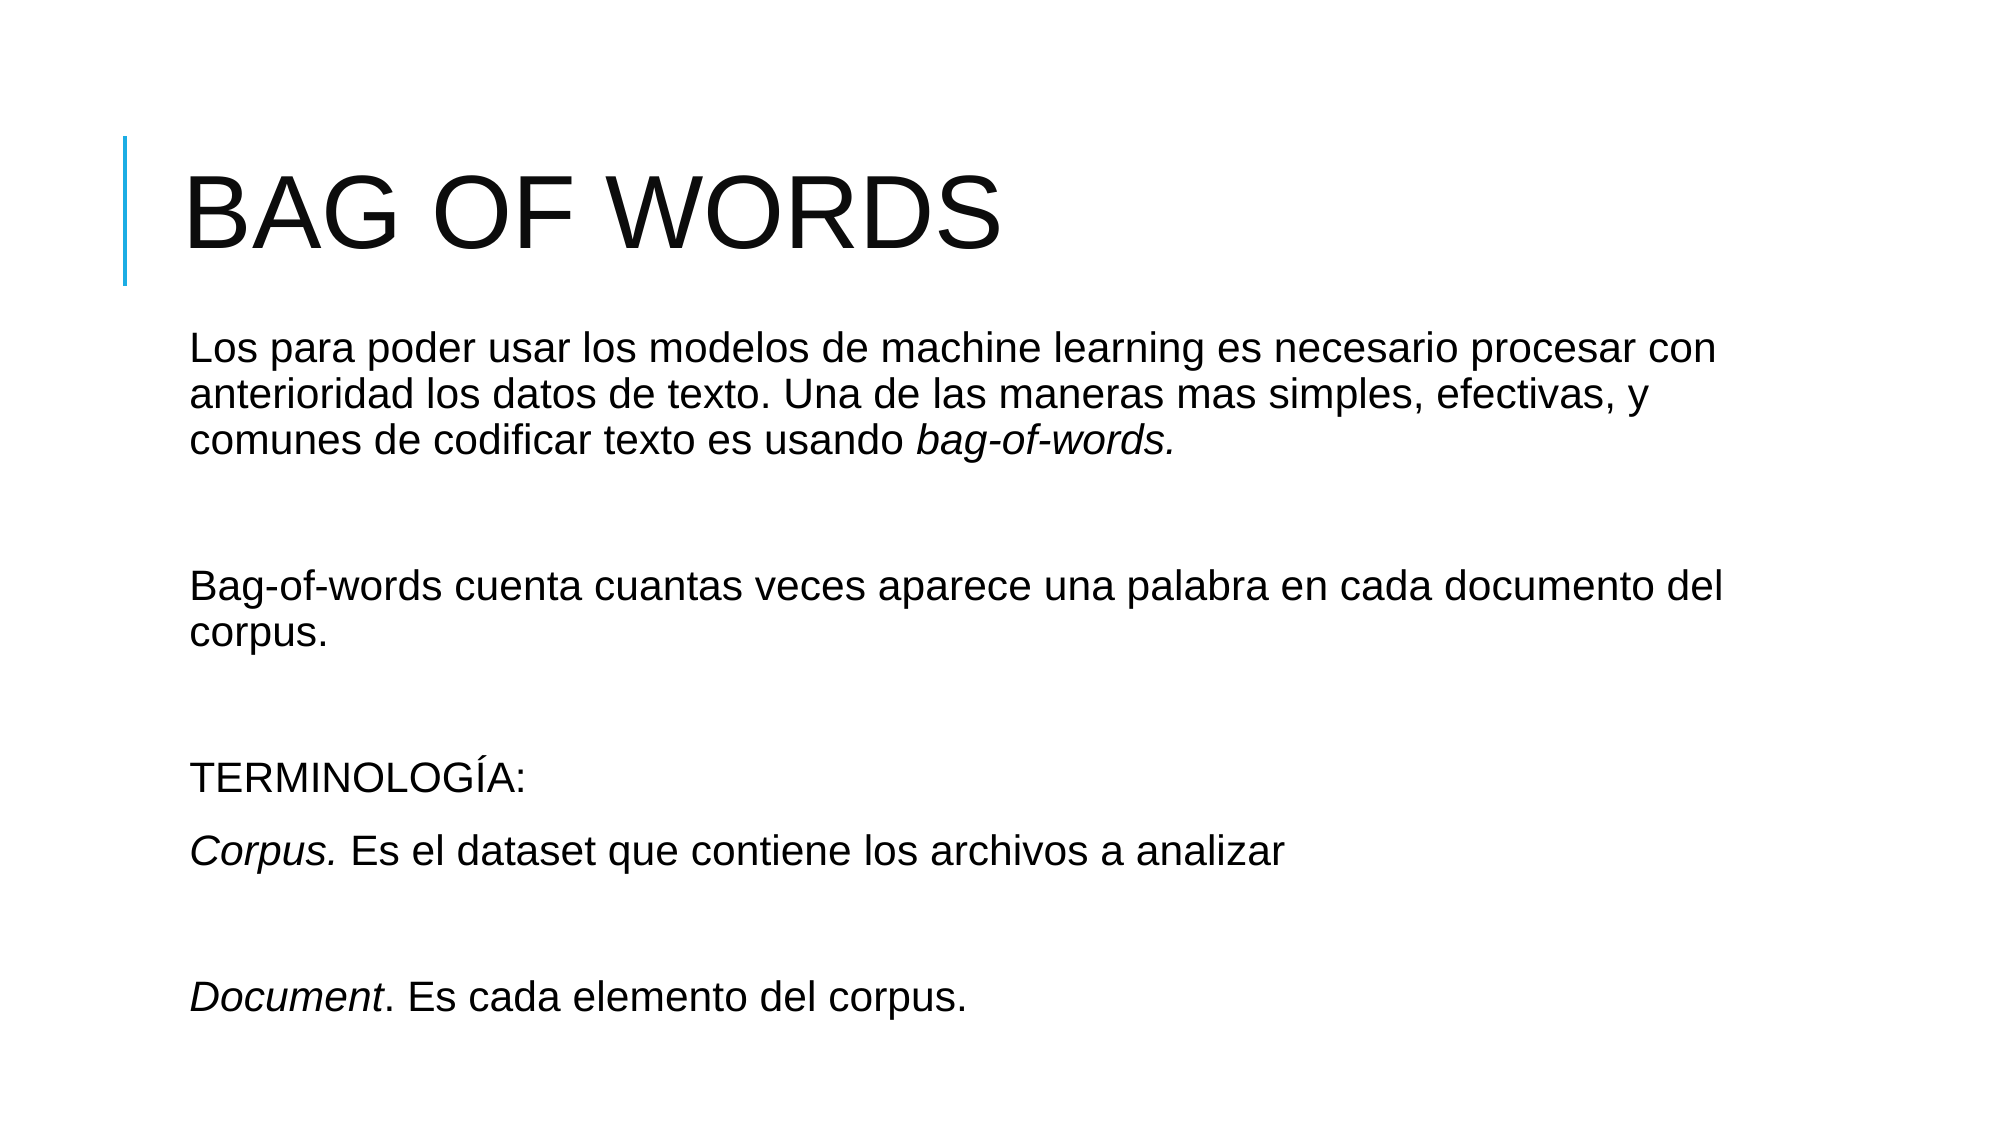

# BAG OF WORDS
Los para poder usar los modelos de machine learning es necesario procesar con anterioridad los datos de texto. Una de las maneras mas simples, efectivas, y comunes de codificar texto es usando bag-of-words.

Bag-of-words cuenta cuantas veces aparece una palabra en cada documento del corpus.

TERMINOLOGÍA:
Corpus. Es el dataset que contiene los archivos a analizar

Document. Es cada elemento del corpus.